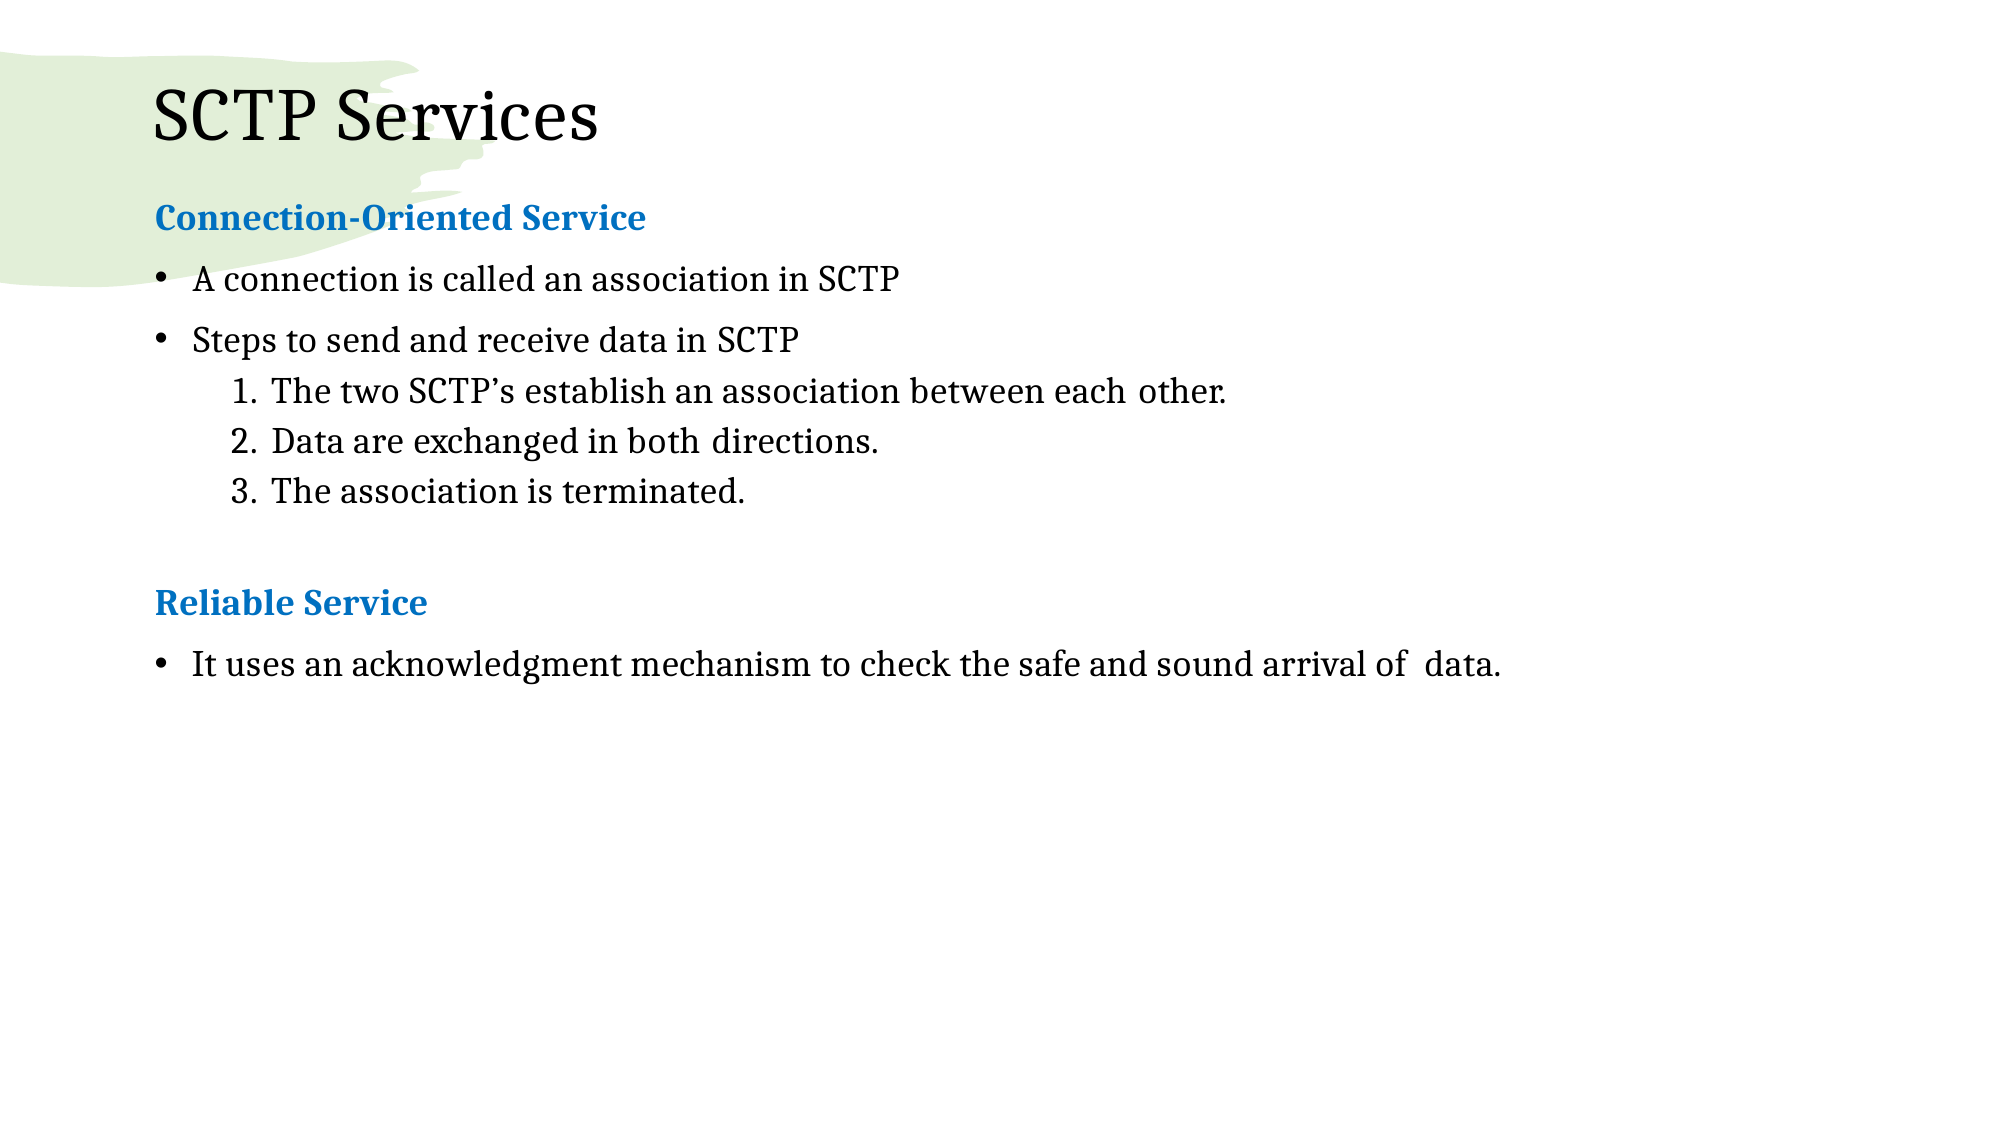

# SCTP Services
Connection-Oriented Service
A connection is called an association in SCTP
Steps to send and receive data in SCTP
The two SCTP’s establish an association between each other.
Data are exchanged in both directions.
The association is terminated.

Reliable Service
It uses an acknowledgment mechanism to check the safe and sound arrival of data.